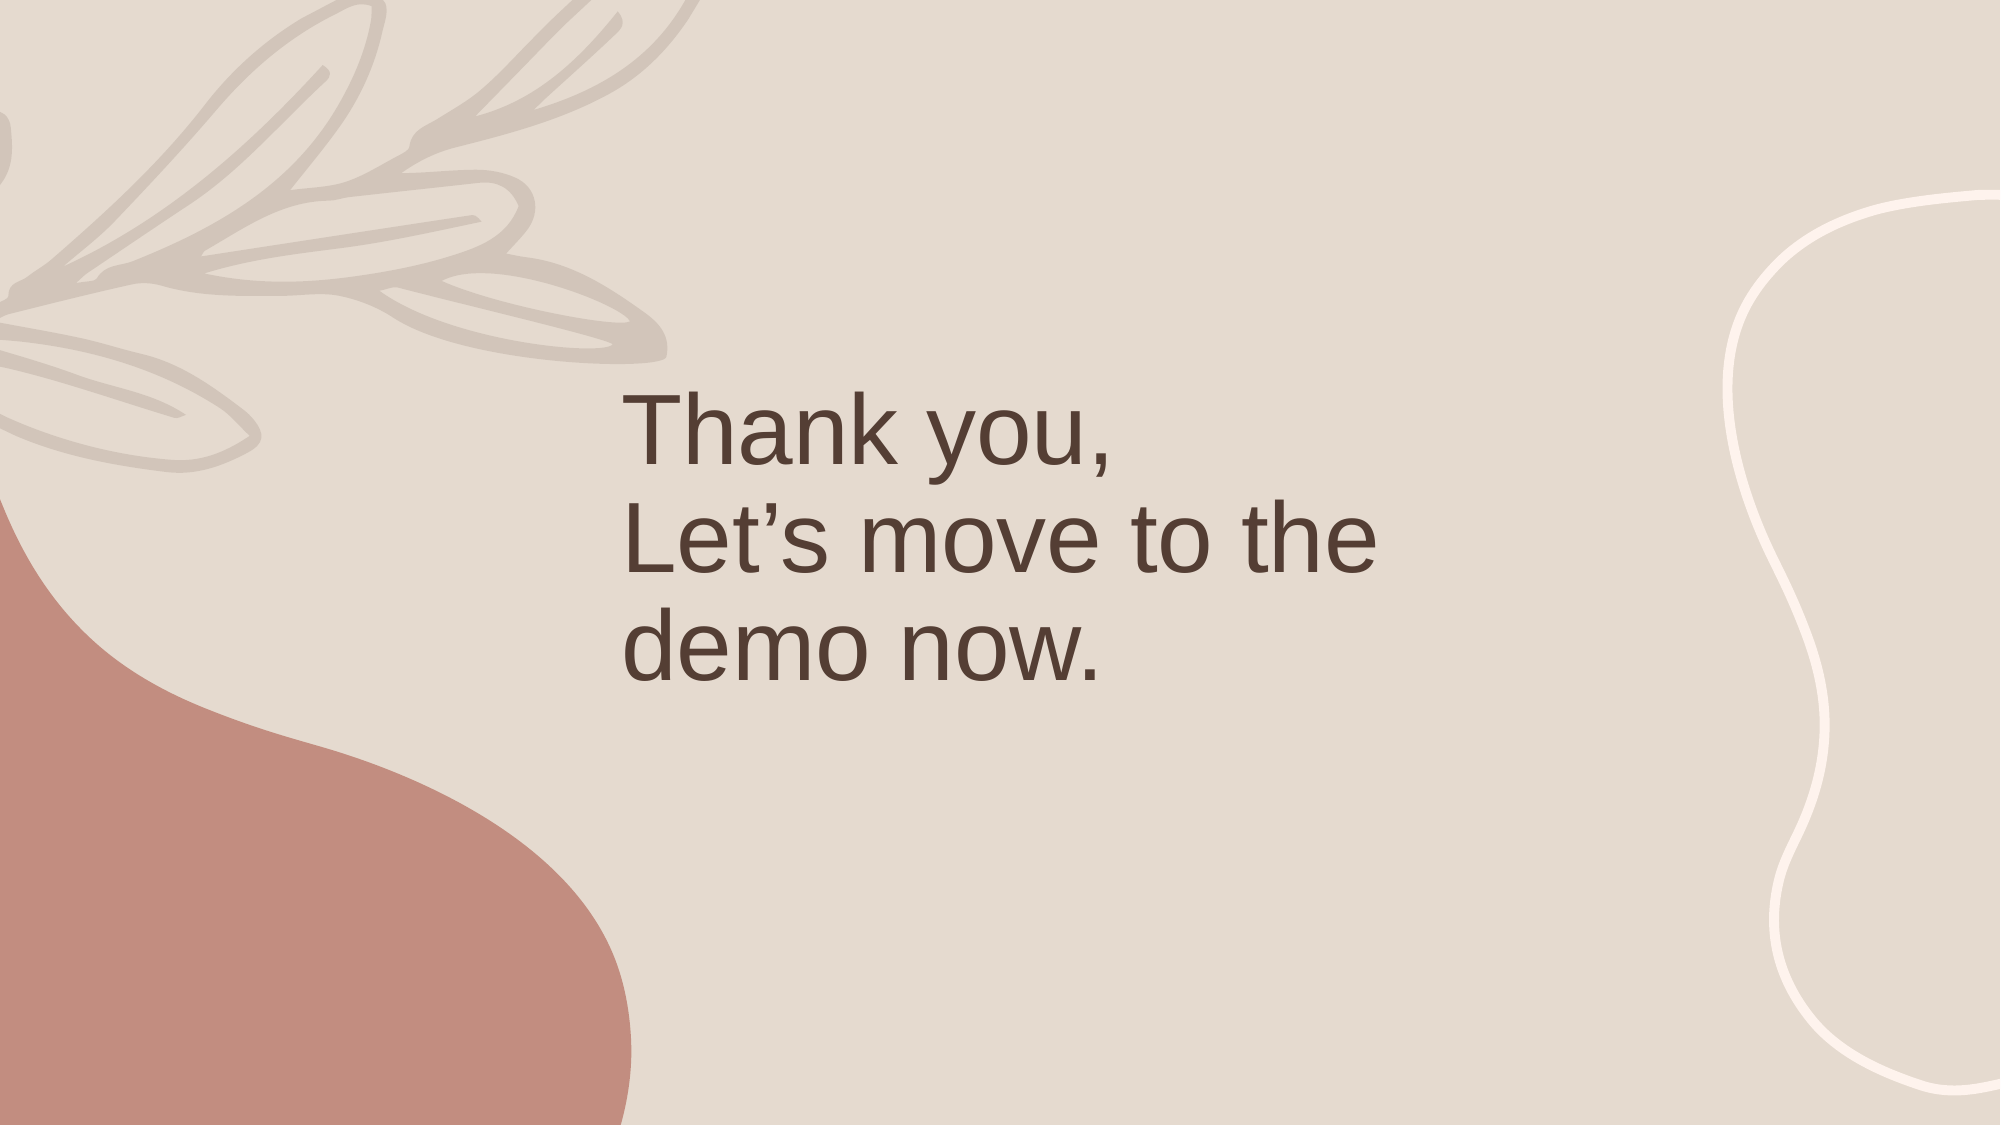

# Thank you, Let’s move to the demo now.